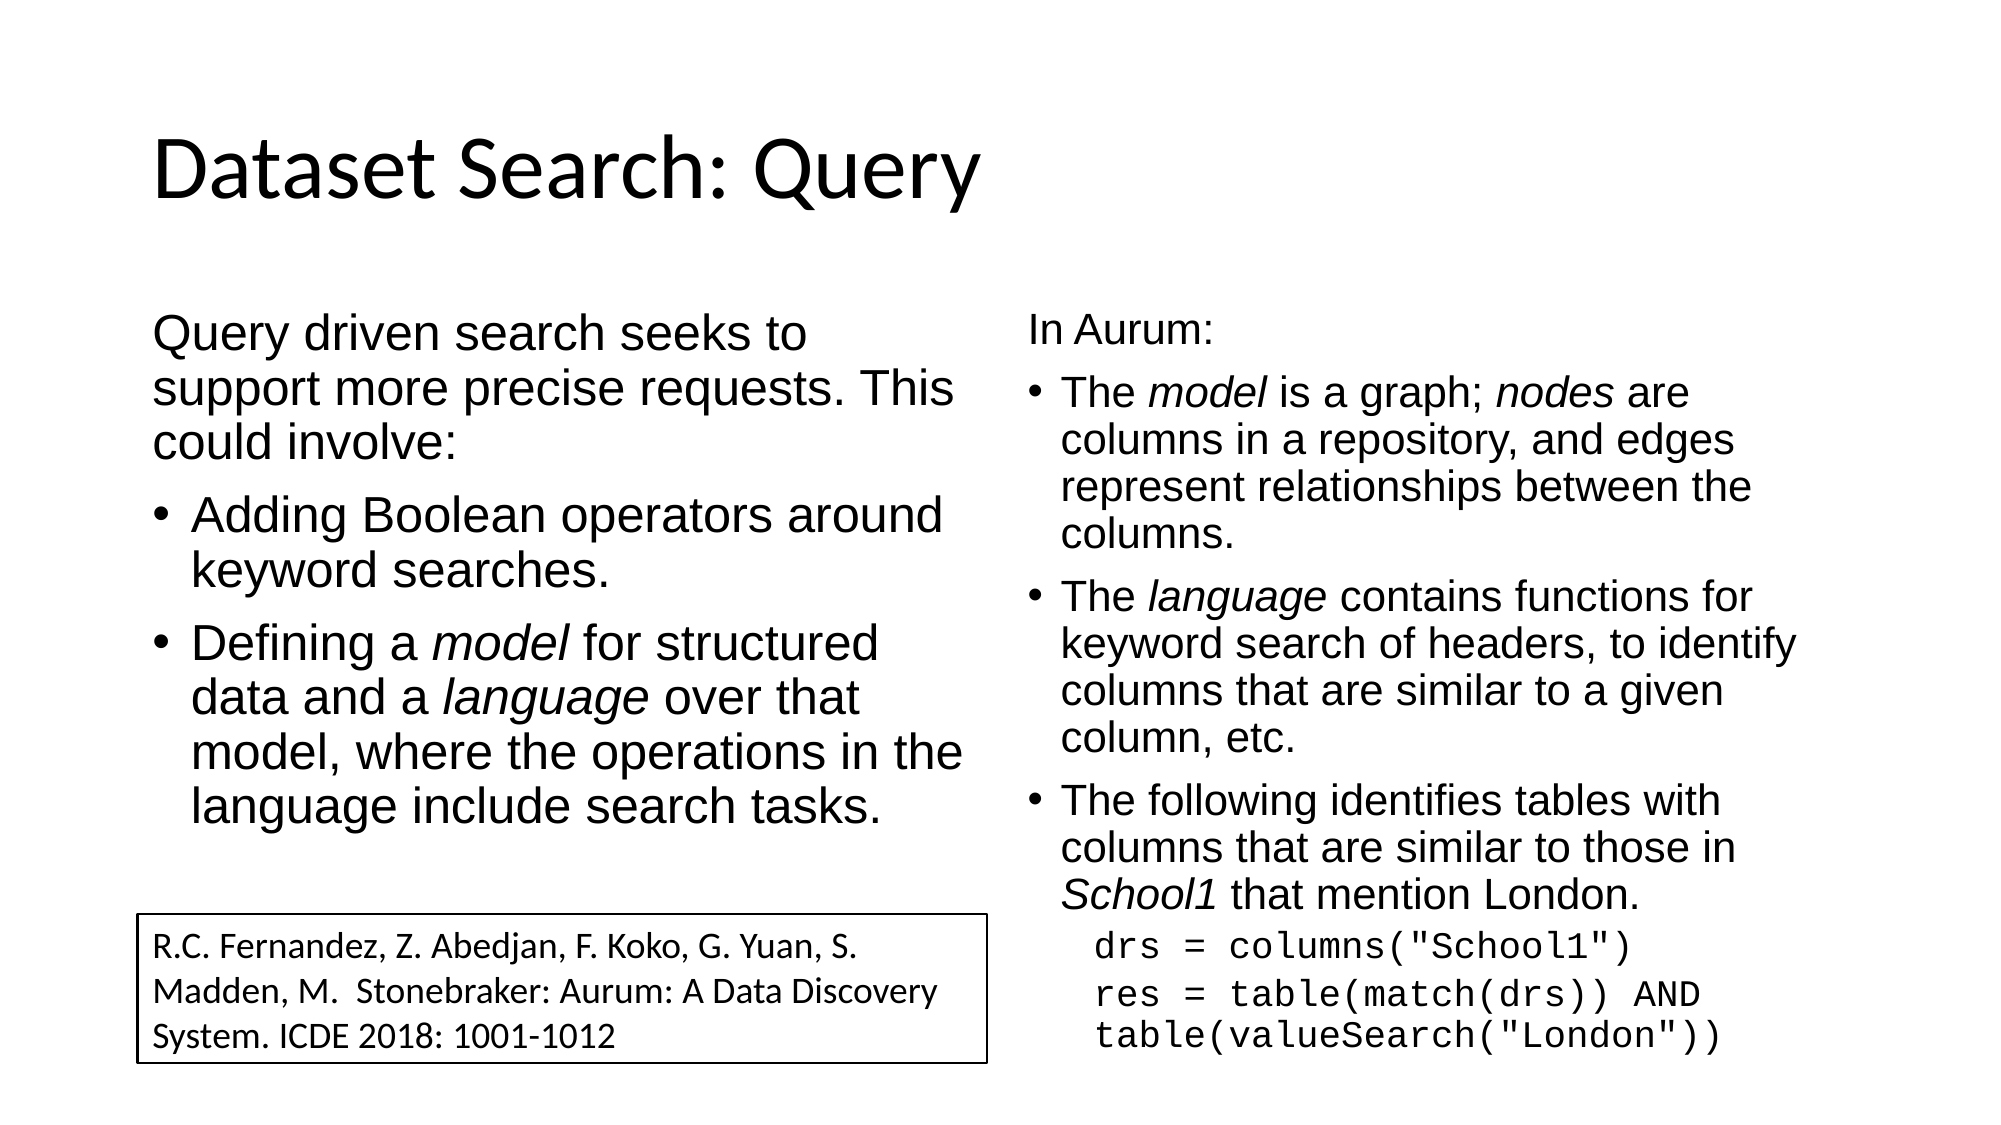

# Dataset Search: Query
Query driven search seeks to support more precise requests. This could involve:
Adding Boolean operators around keyword searches.
Defining a model for structured data and a language over that model, where the operations in the language include search tasks.
In Aurum:
The model is a graph; nodes are columns in a repository, and edges represent relationships between the columns.
The language contains functions for keyword search of headers, to identify columns that are similar to a given column, etc.
The following identifies tables with columns that are similar to those in School1 that mention London.
drs = columns("School1")
res = table(match(drs)) AND table(valueSearch("London"))
R.C. Fernandez, Z. Abedjan, F. Koko, G. Yuan, S. Madden, M.  Stonebraker: Aurum: A Data Discovery System. ICDE 2018: 1001-1012